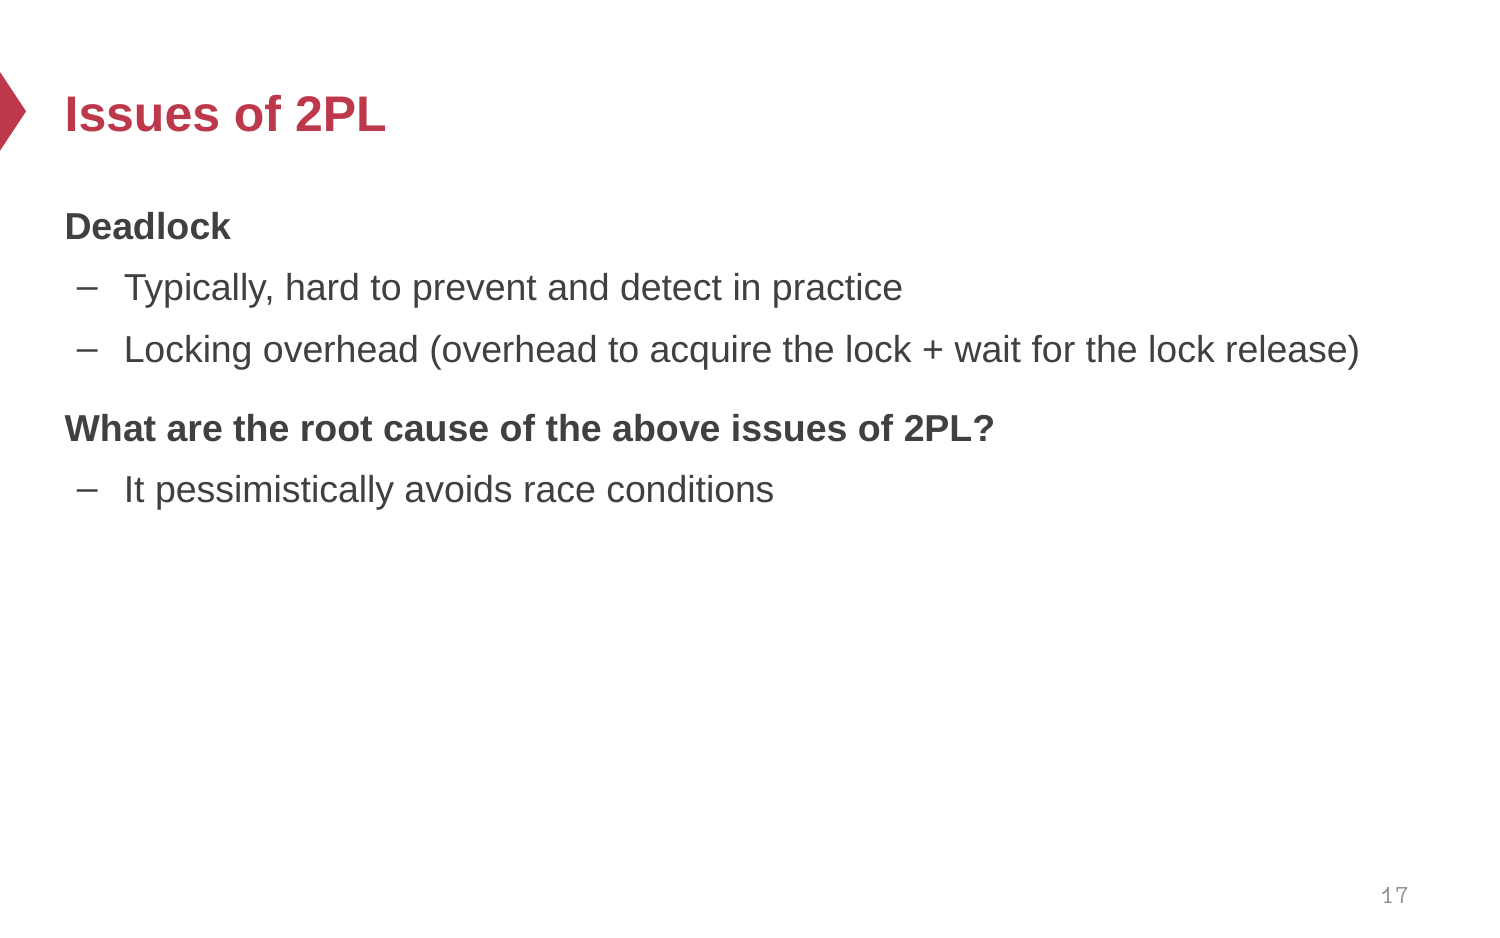

# Issues of 2PL
Deadlock
Typically, hard to prevent and detect in practice
Locking overhead (overhead to acquire the lock + wait for the lock release)
What are the root cause of the above issues of 2PL?
It pessimistically avoids race conditions

17